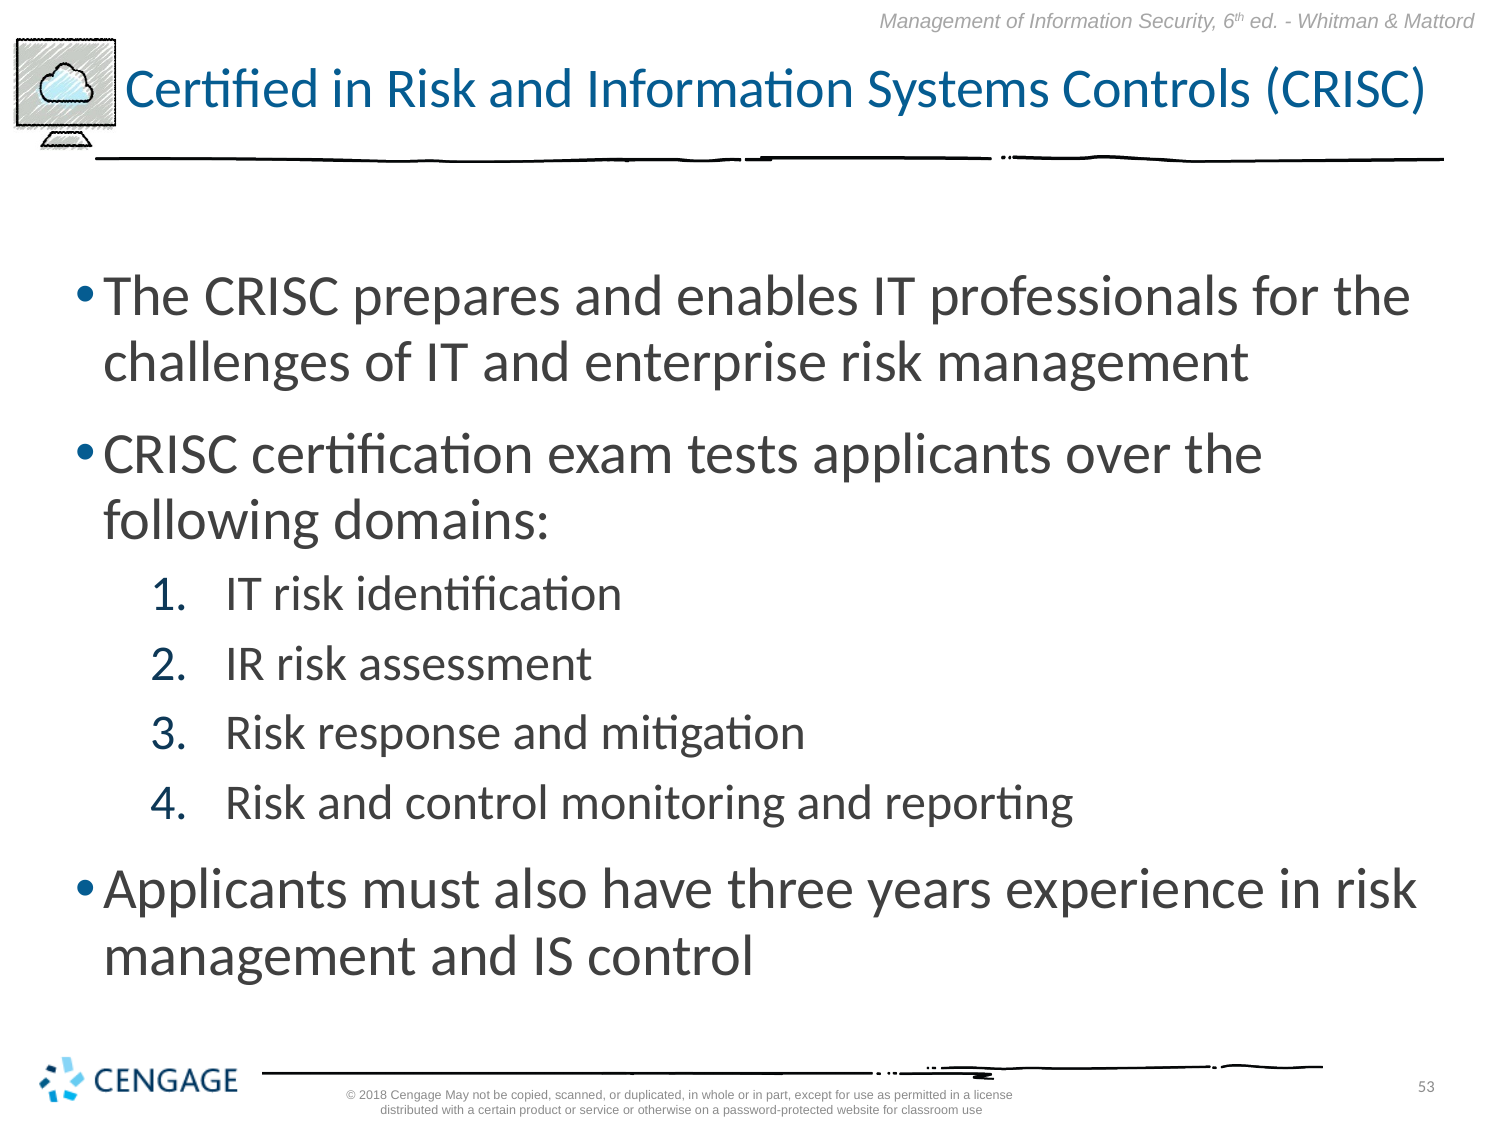

# Certified in Risk and Information Systems Controls (CRISC)
The CRISC prepares and enables IT professionals for the challenges of IT and enterprise risk management
CRISC certification exam tests applicants over the following domains:
IT risk identification
IR risk assessment
Risk response and mitigation
Risk and control monitoring and reporting
Applicants must also have three years experience in risk management and IS control